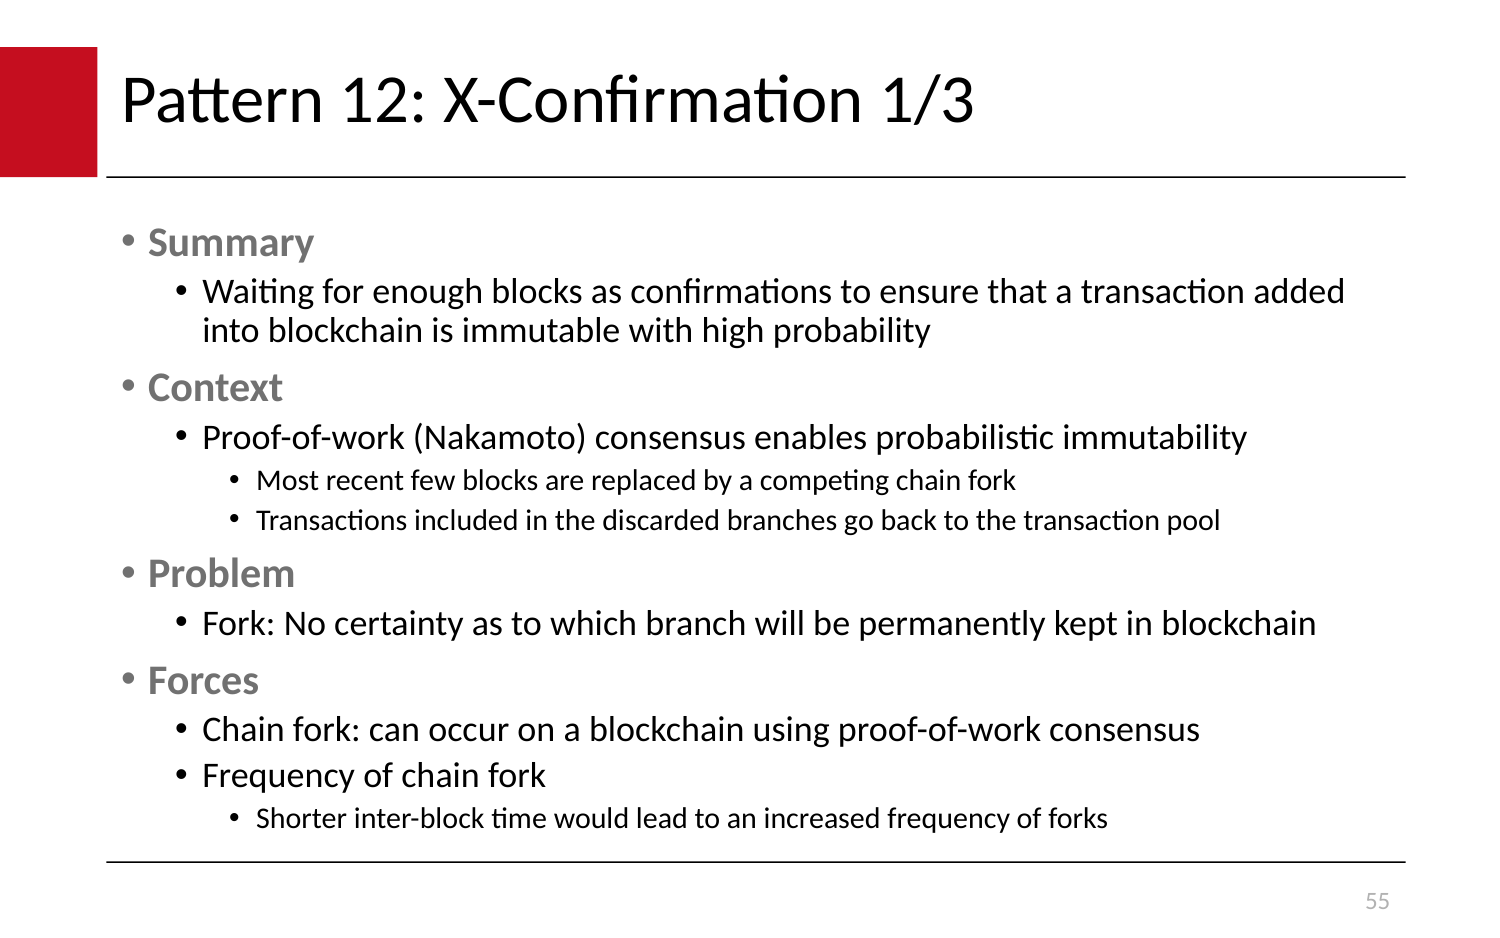

# Pattern 12: X-Confirmation 1/3
Summary
Waiting for enough blocks as confirmations to ensure that a transaction added into blockchain is immutable with high probability
Context
Proof-of-work (Nakamoto) consensus enables probabilistic immutability
Most recent few blocks are replaced by a competing chain fork
Transactions included in the discarded branches go back to the transaction pool
Problem
Fork: No certainty as to which branch will be permanently kept in blockchain
Forces
Chain fork: can occur on a blockchain using proof-of-work consensus
Frequency of chain fork
Shorter inter-block time would lead to an increased frequency of forks
55